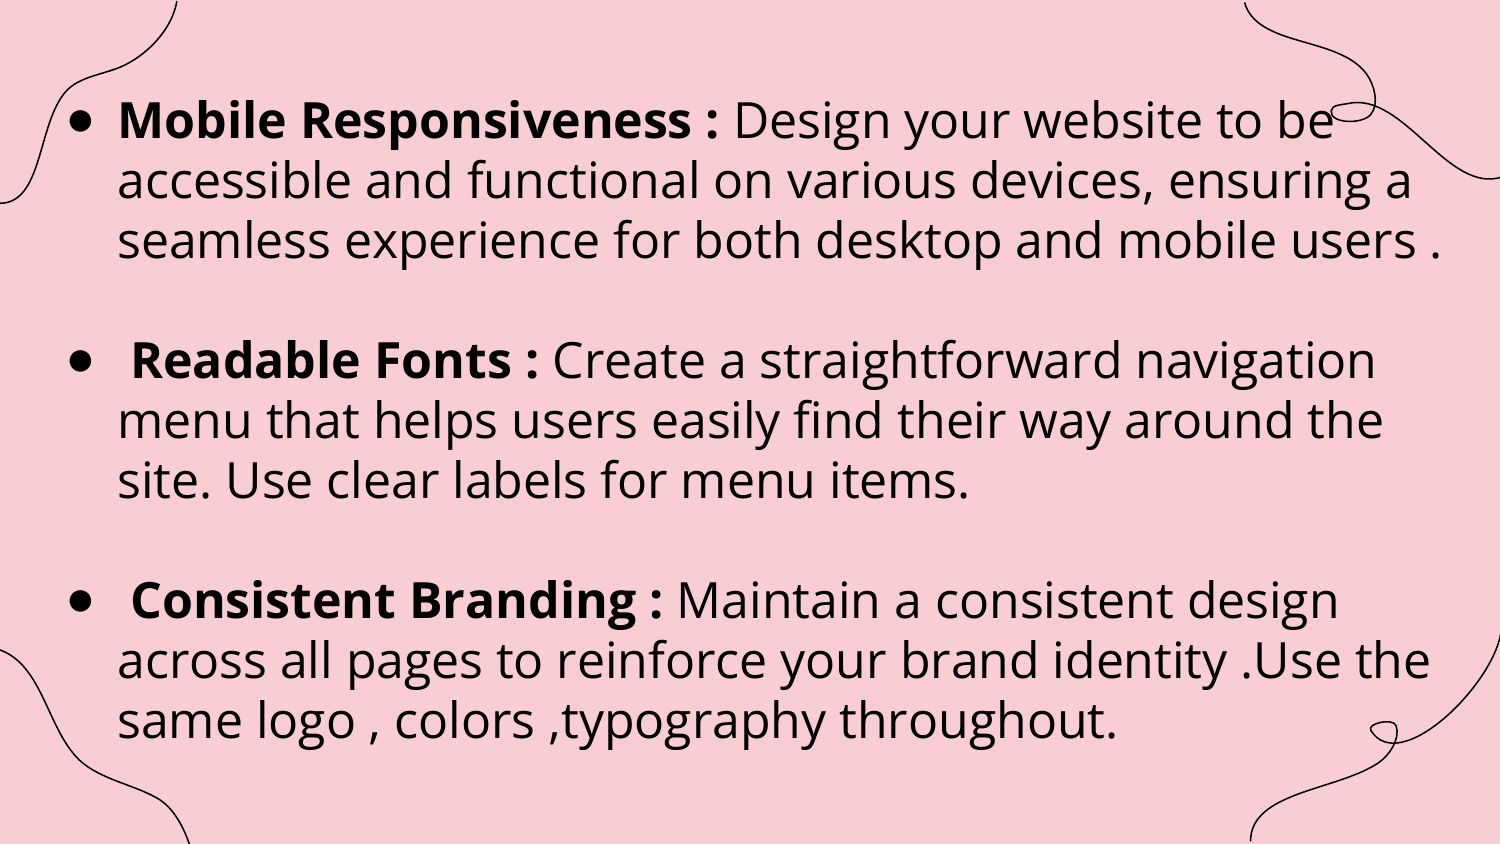

Mobile Responsiveness : Design your website to be accessible and functional on various devices, ensuring a seamless experience for both desktop and mobile users .

 Readable Fonts : Create a straightforward navigation menu that helps users easily find their way around the site. Use clear labels for menu items.

 Consistent Branding : Maintain a consistent design across all pages to reinforce your brand identity .Use the same logo , colors ,typography throughout.